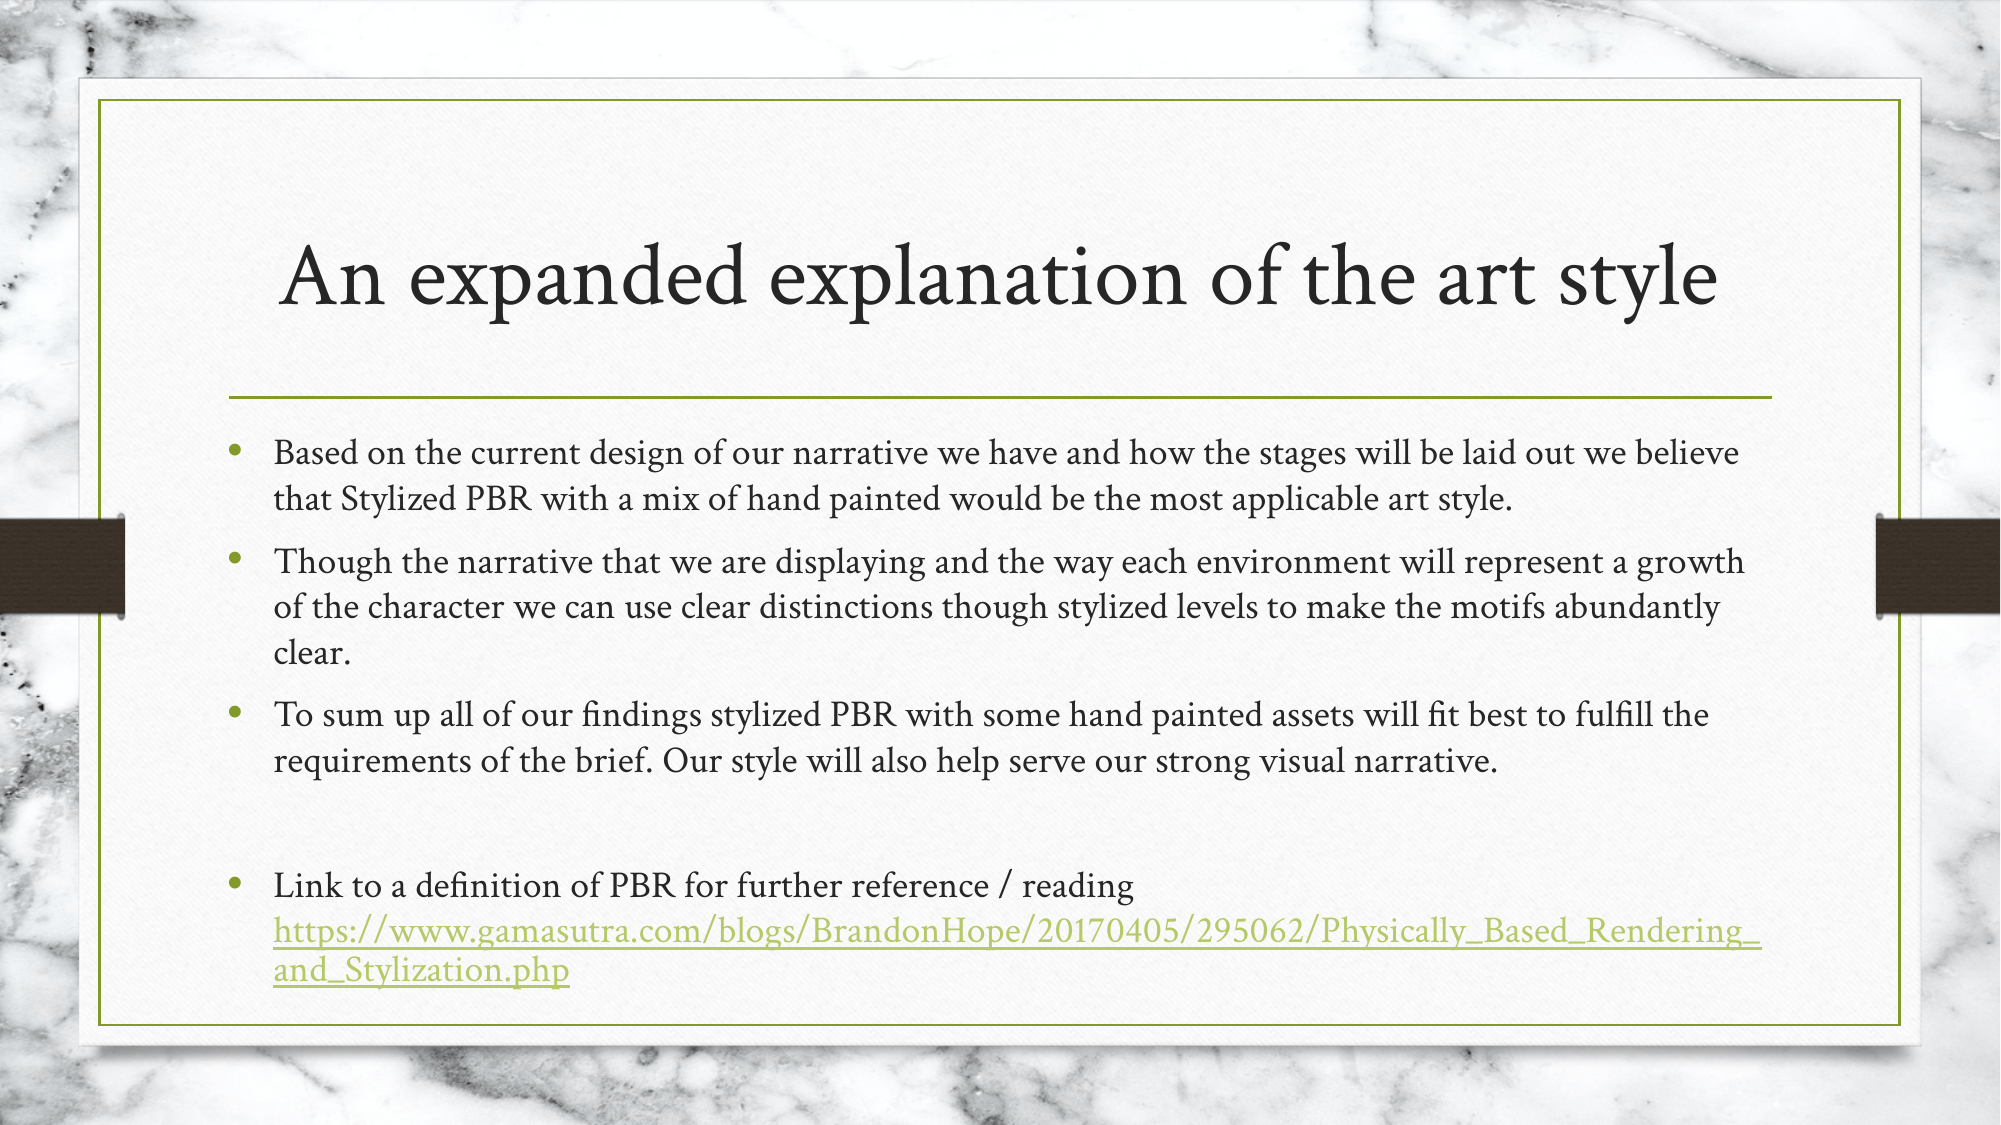

# An expanded explanation of the art style
Based on the current design of our narrative we have and how the stages will be laid out we believe that Stylized PBR with a mix of hand painted would be the most applicable art style.
Though the narrative that we are displaying and the way each environment will represent a growth of the character we can use clear distinctions though stylized levels to make the motifs abundantly clear.
To sum up all of our findings stylized PBR with some hand painted assets will fit best to fulfill the requirements of the brief. Our style will also help serve our strong visual narrative.

Link to a definition of PBR for further reference / reading https://www.gamasutra.com/blogs/BrandonHope/20170405/295062/Physically_Based_Rendering_and_Stylization.php